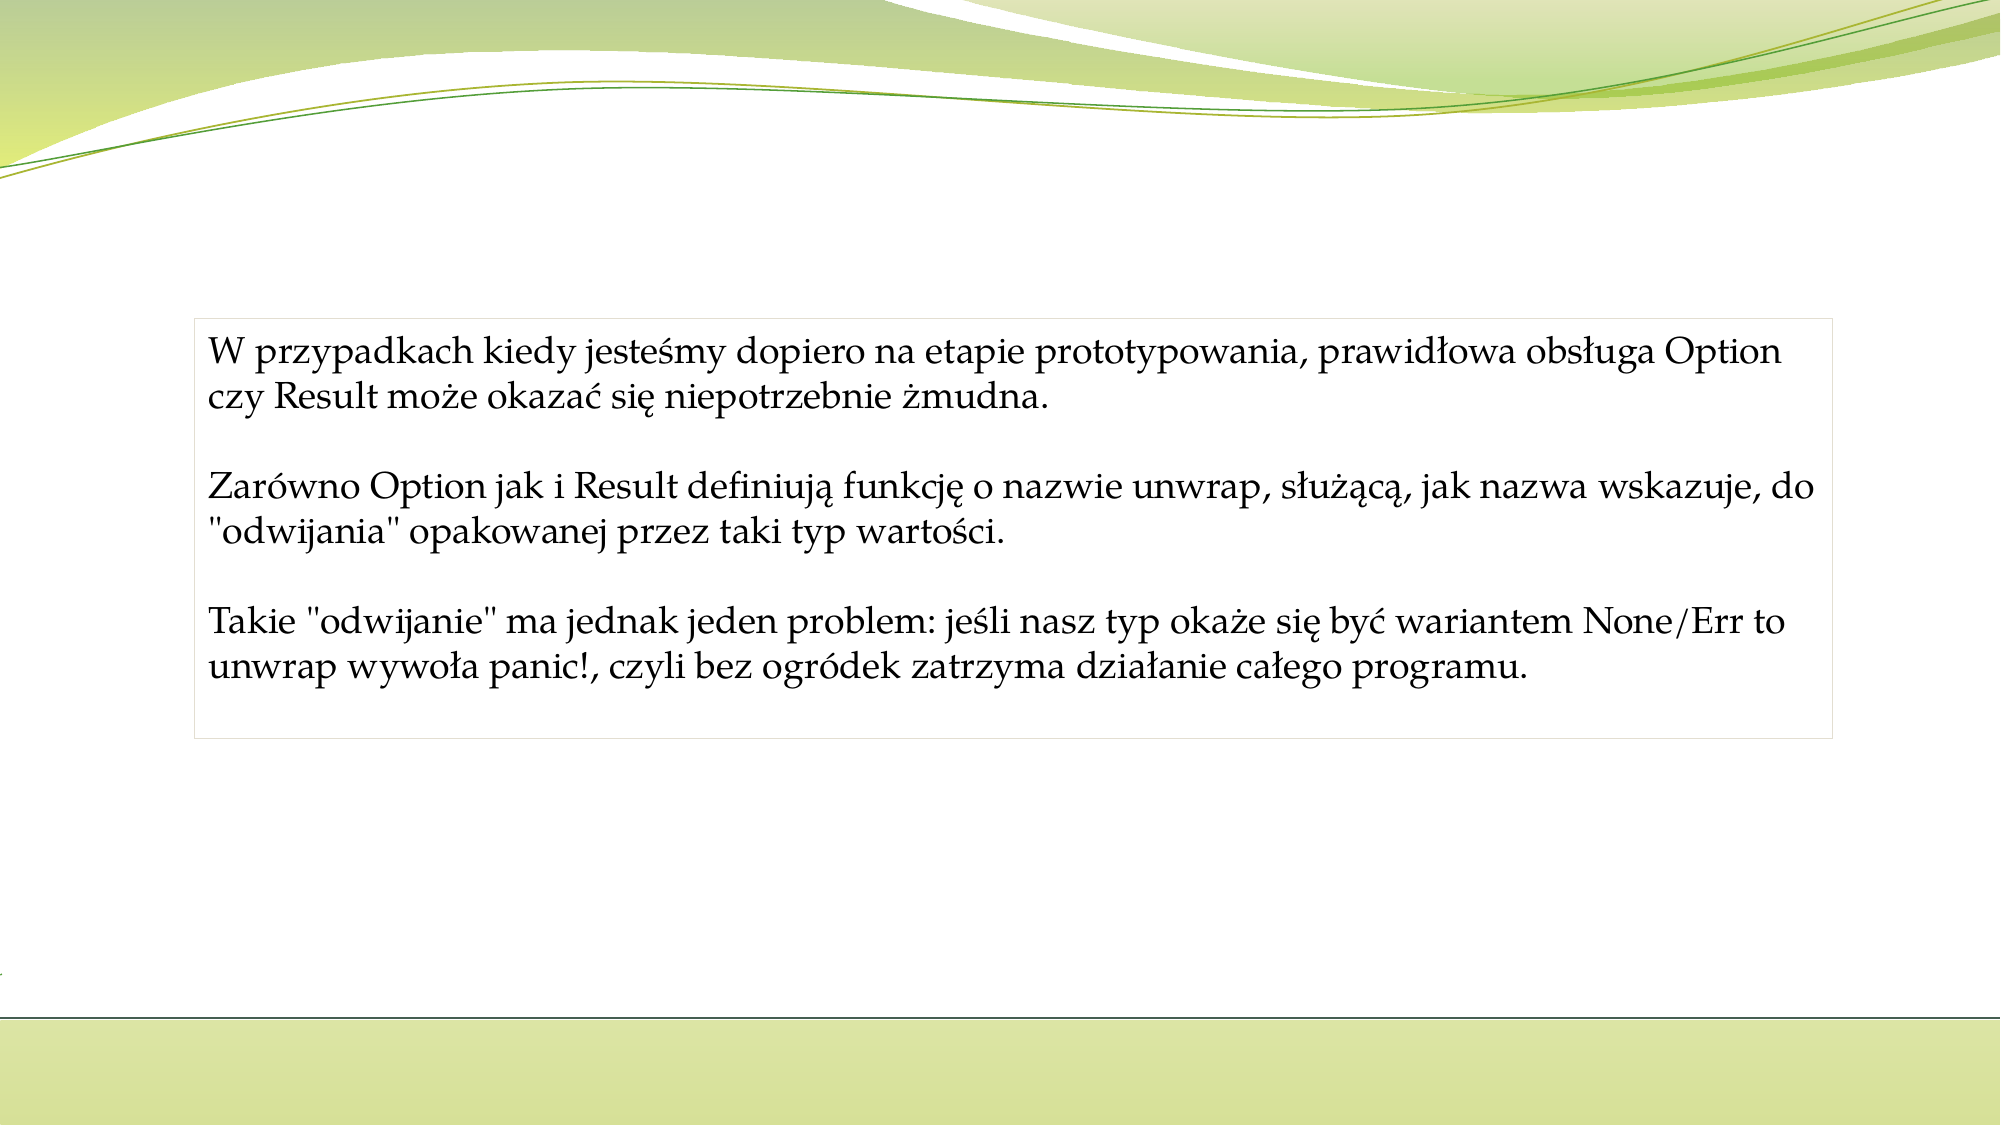

W przypadkach kiedy jesteśmy dopiero na etapie prototypowania, prawidłowa obsługa Option czy Result może okazać się niepotrzebnie żmudna.

Zarówno Option jak i Result definiują funkcję o nazwie unwrap, służącą, jak nazwa wskazuje, do "odwijania" opakowanej przez taki typ wartości.

Takie "odwijanie" ma jednak jeden problem: jeśli nasz typ okaże się być wariantem None/Err to unwrap wywoła panic!, czyli bez ogródek zatrzyma działanie całego programu.